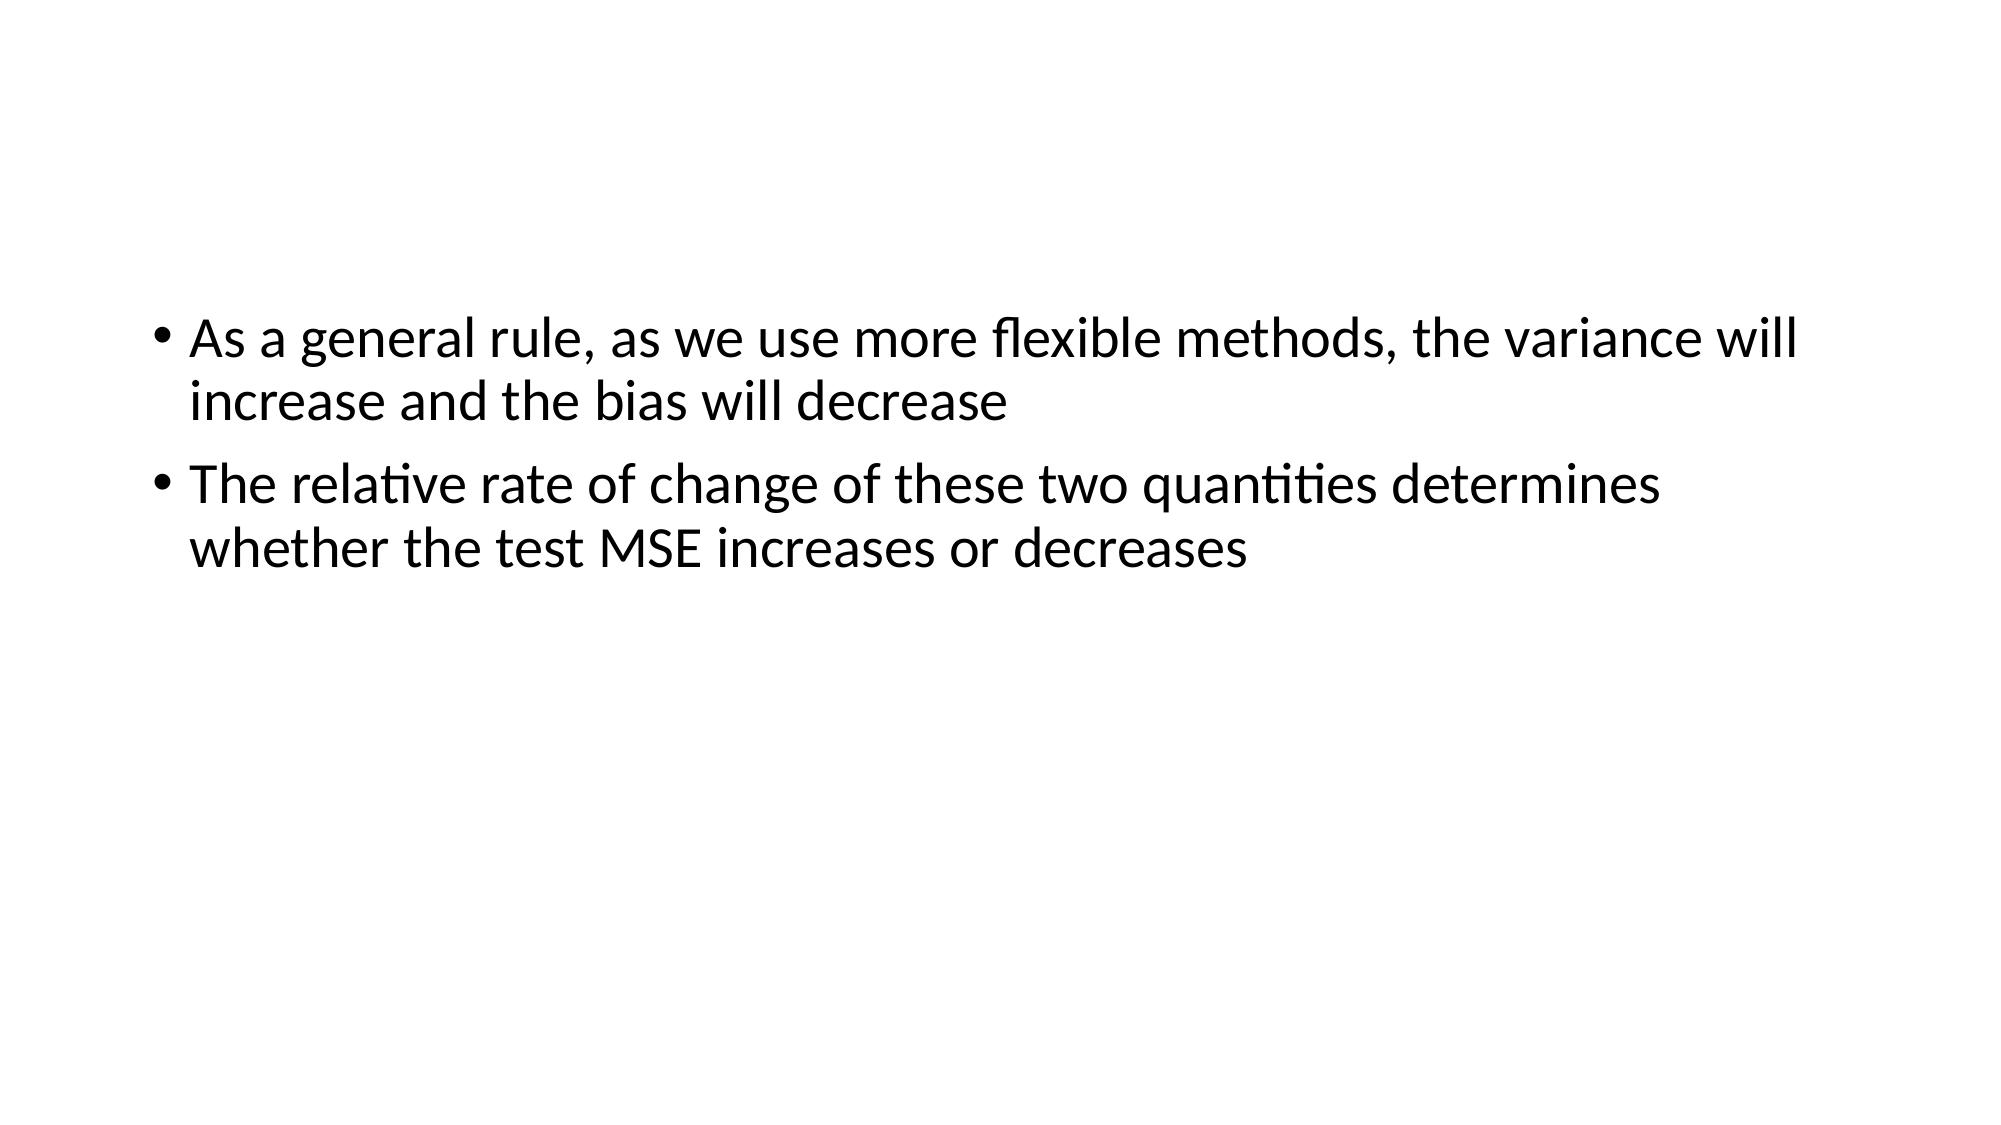

#
As a general rule, as we use more flexible methods, the variance will increase and the bias will decrease
The relative rate of change of these two quantities determines whether the test MSE increases or decreases